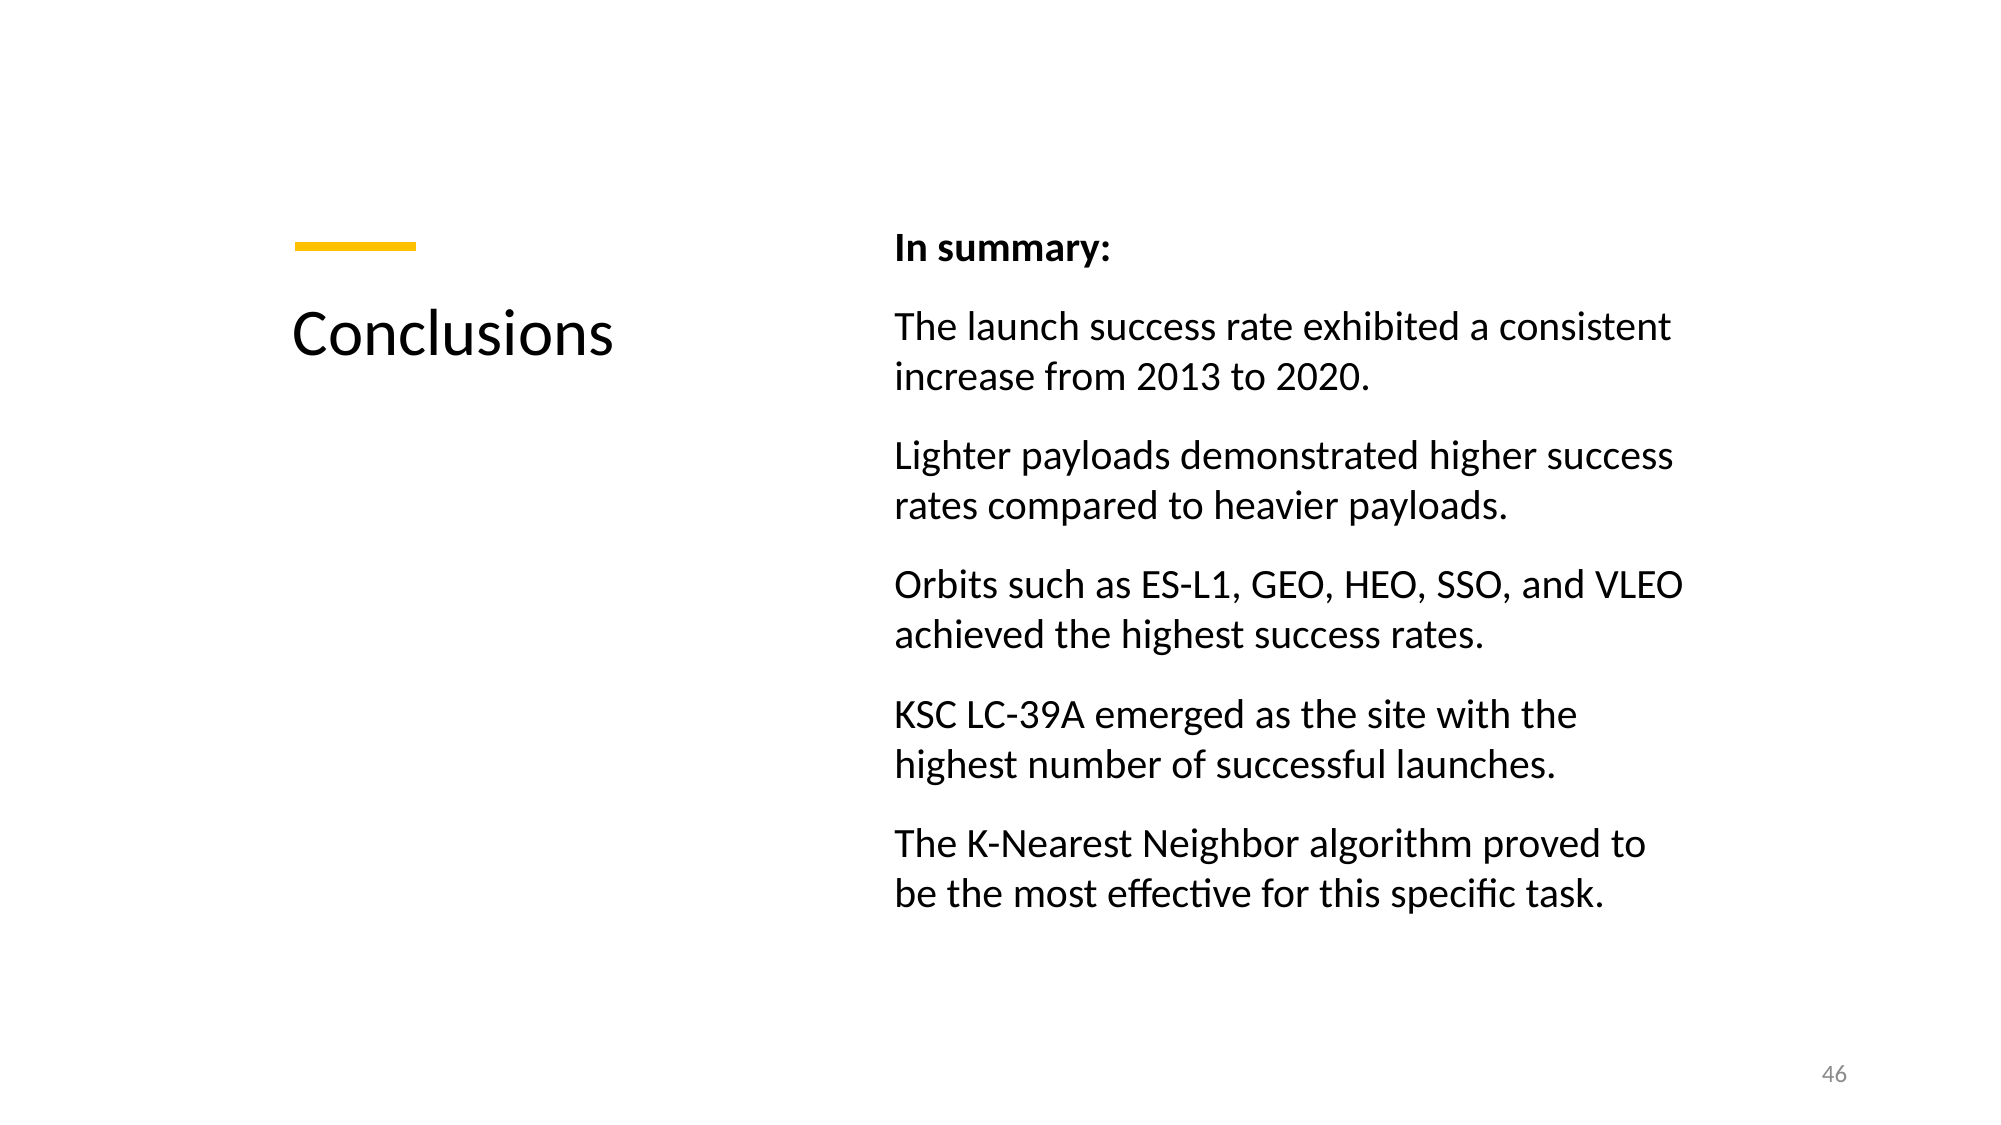

In summary:
The launch success rate exhibited a consistent increase from 2013 to 2020.
Lighter payloads demonstrated higher success rates compared to heavier payloads.
Orbits such as ES-L1, GEO, HEO, SSO, and VLEO achieved the highest success rates.
KSC LC-39A emerged as the site with the highest number of successful launches.
The K-Nearest Neighbor algorithm proved to be the most effective for this specific task.

Conclusions
46